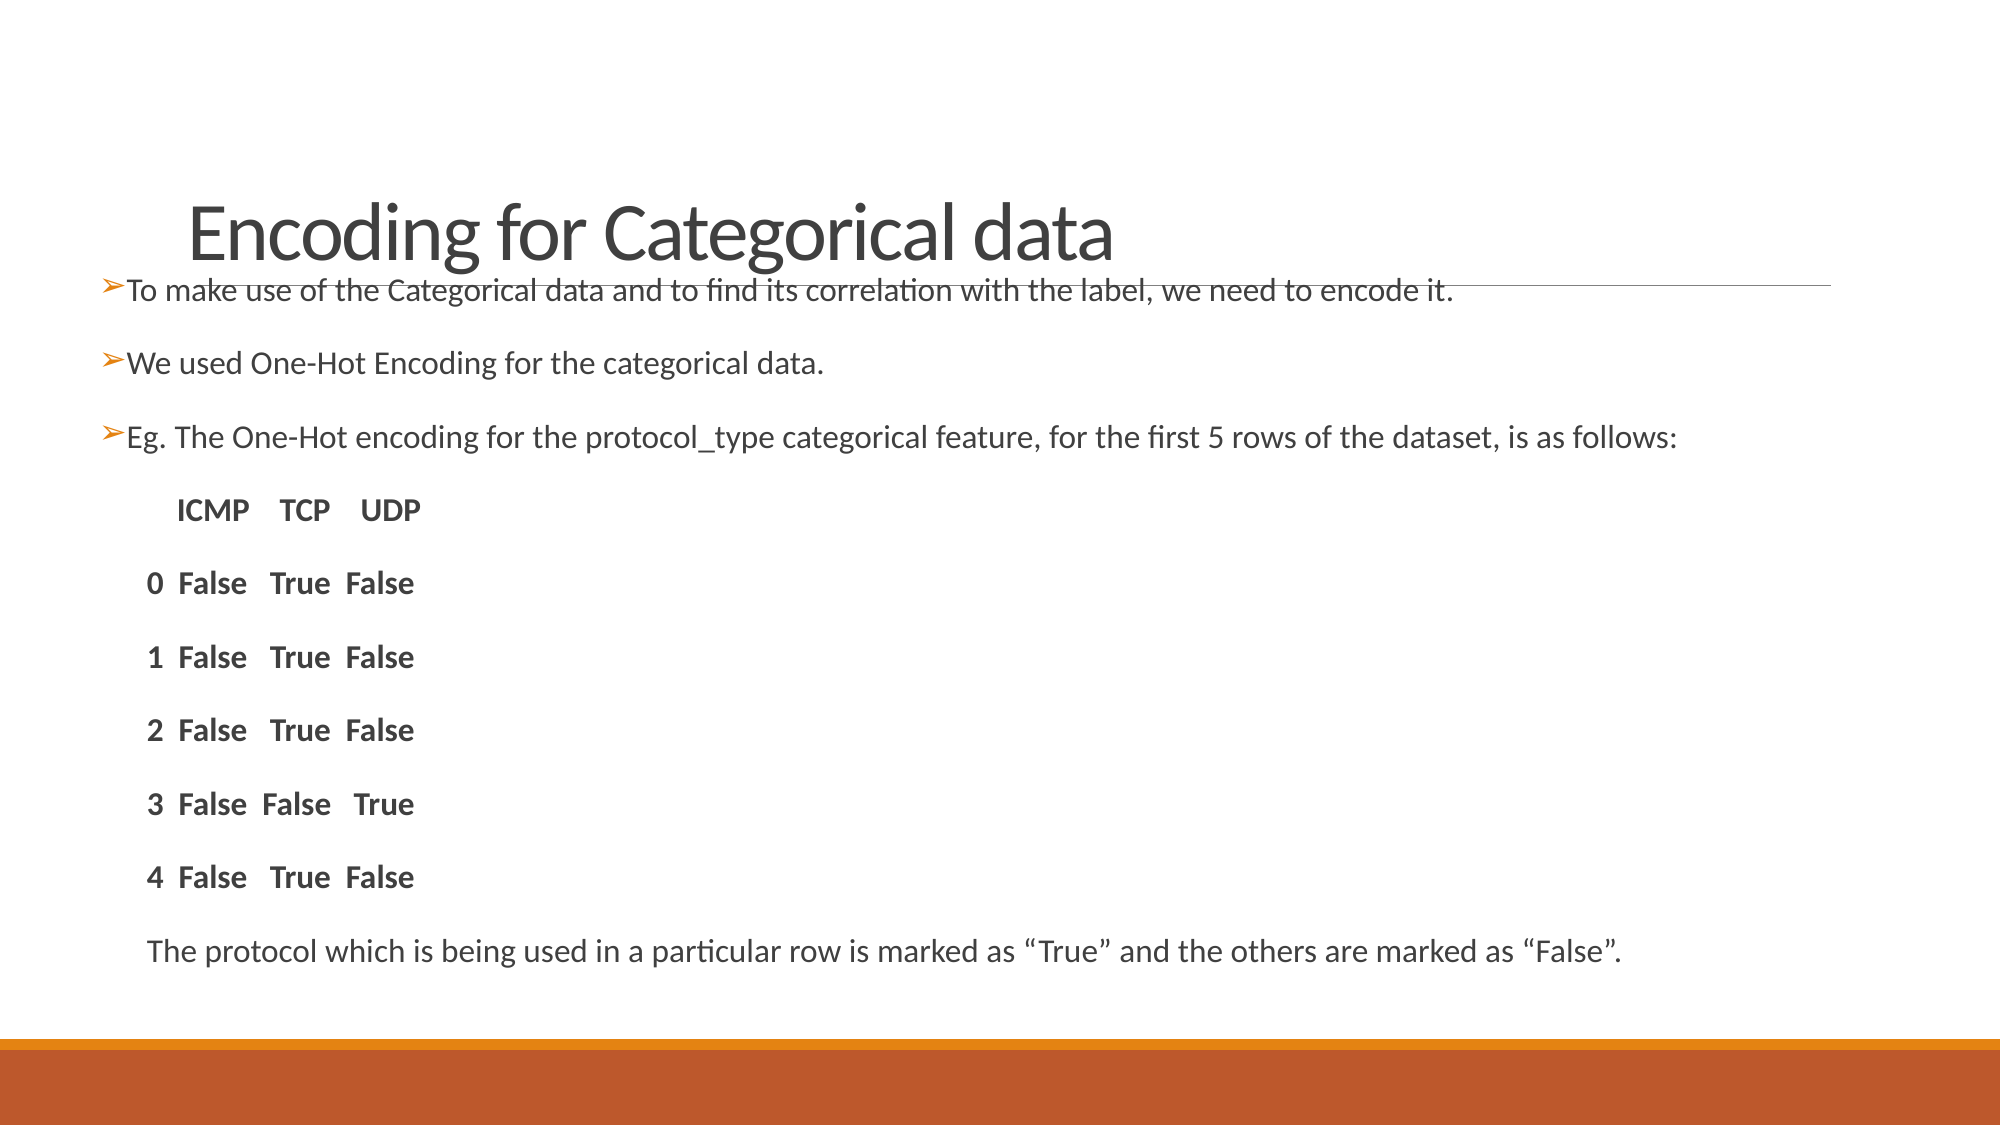

# Encoding for Categorical data

To make use of the Categorical data and to find its correlation with the label, we need to encode it.
We used One-Hot Encoding for the categorical data.
Eg. The One-Hot encoding for the protocol_type categorical feature, for the first 5 rows of the dataset, is as follows:
    ICMP    TCP    UDP
0  False   True  False
1  False   True  False
2  False   True  False
3  False  False   True
4  False   True  False
The protocol which is being used in a particular row is marked as “True” and the others are marked as “False”.